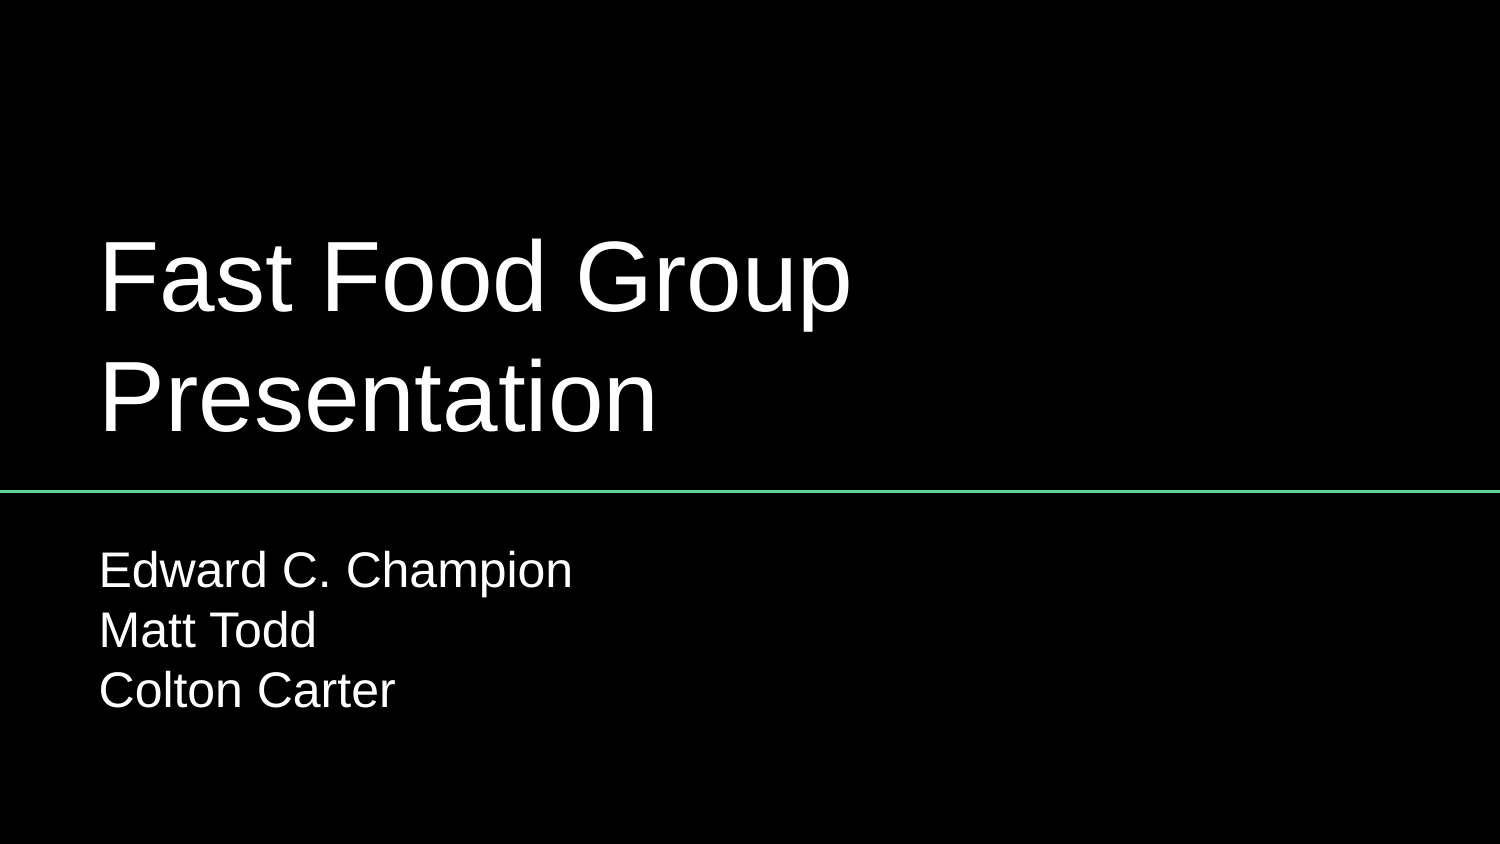

# Fast Food Group Presentation
Edward C. Champion
Matt Todd
Colton Carter